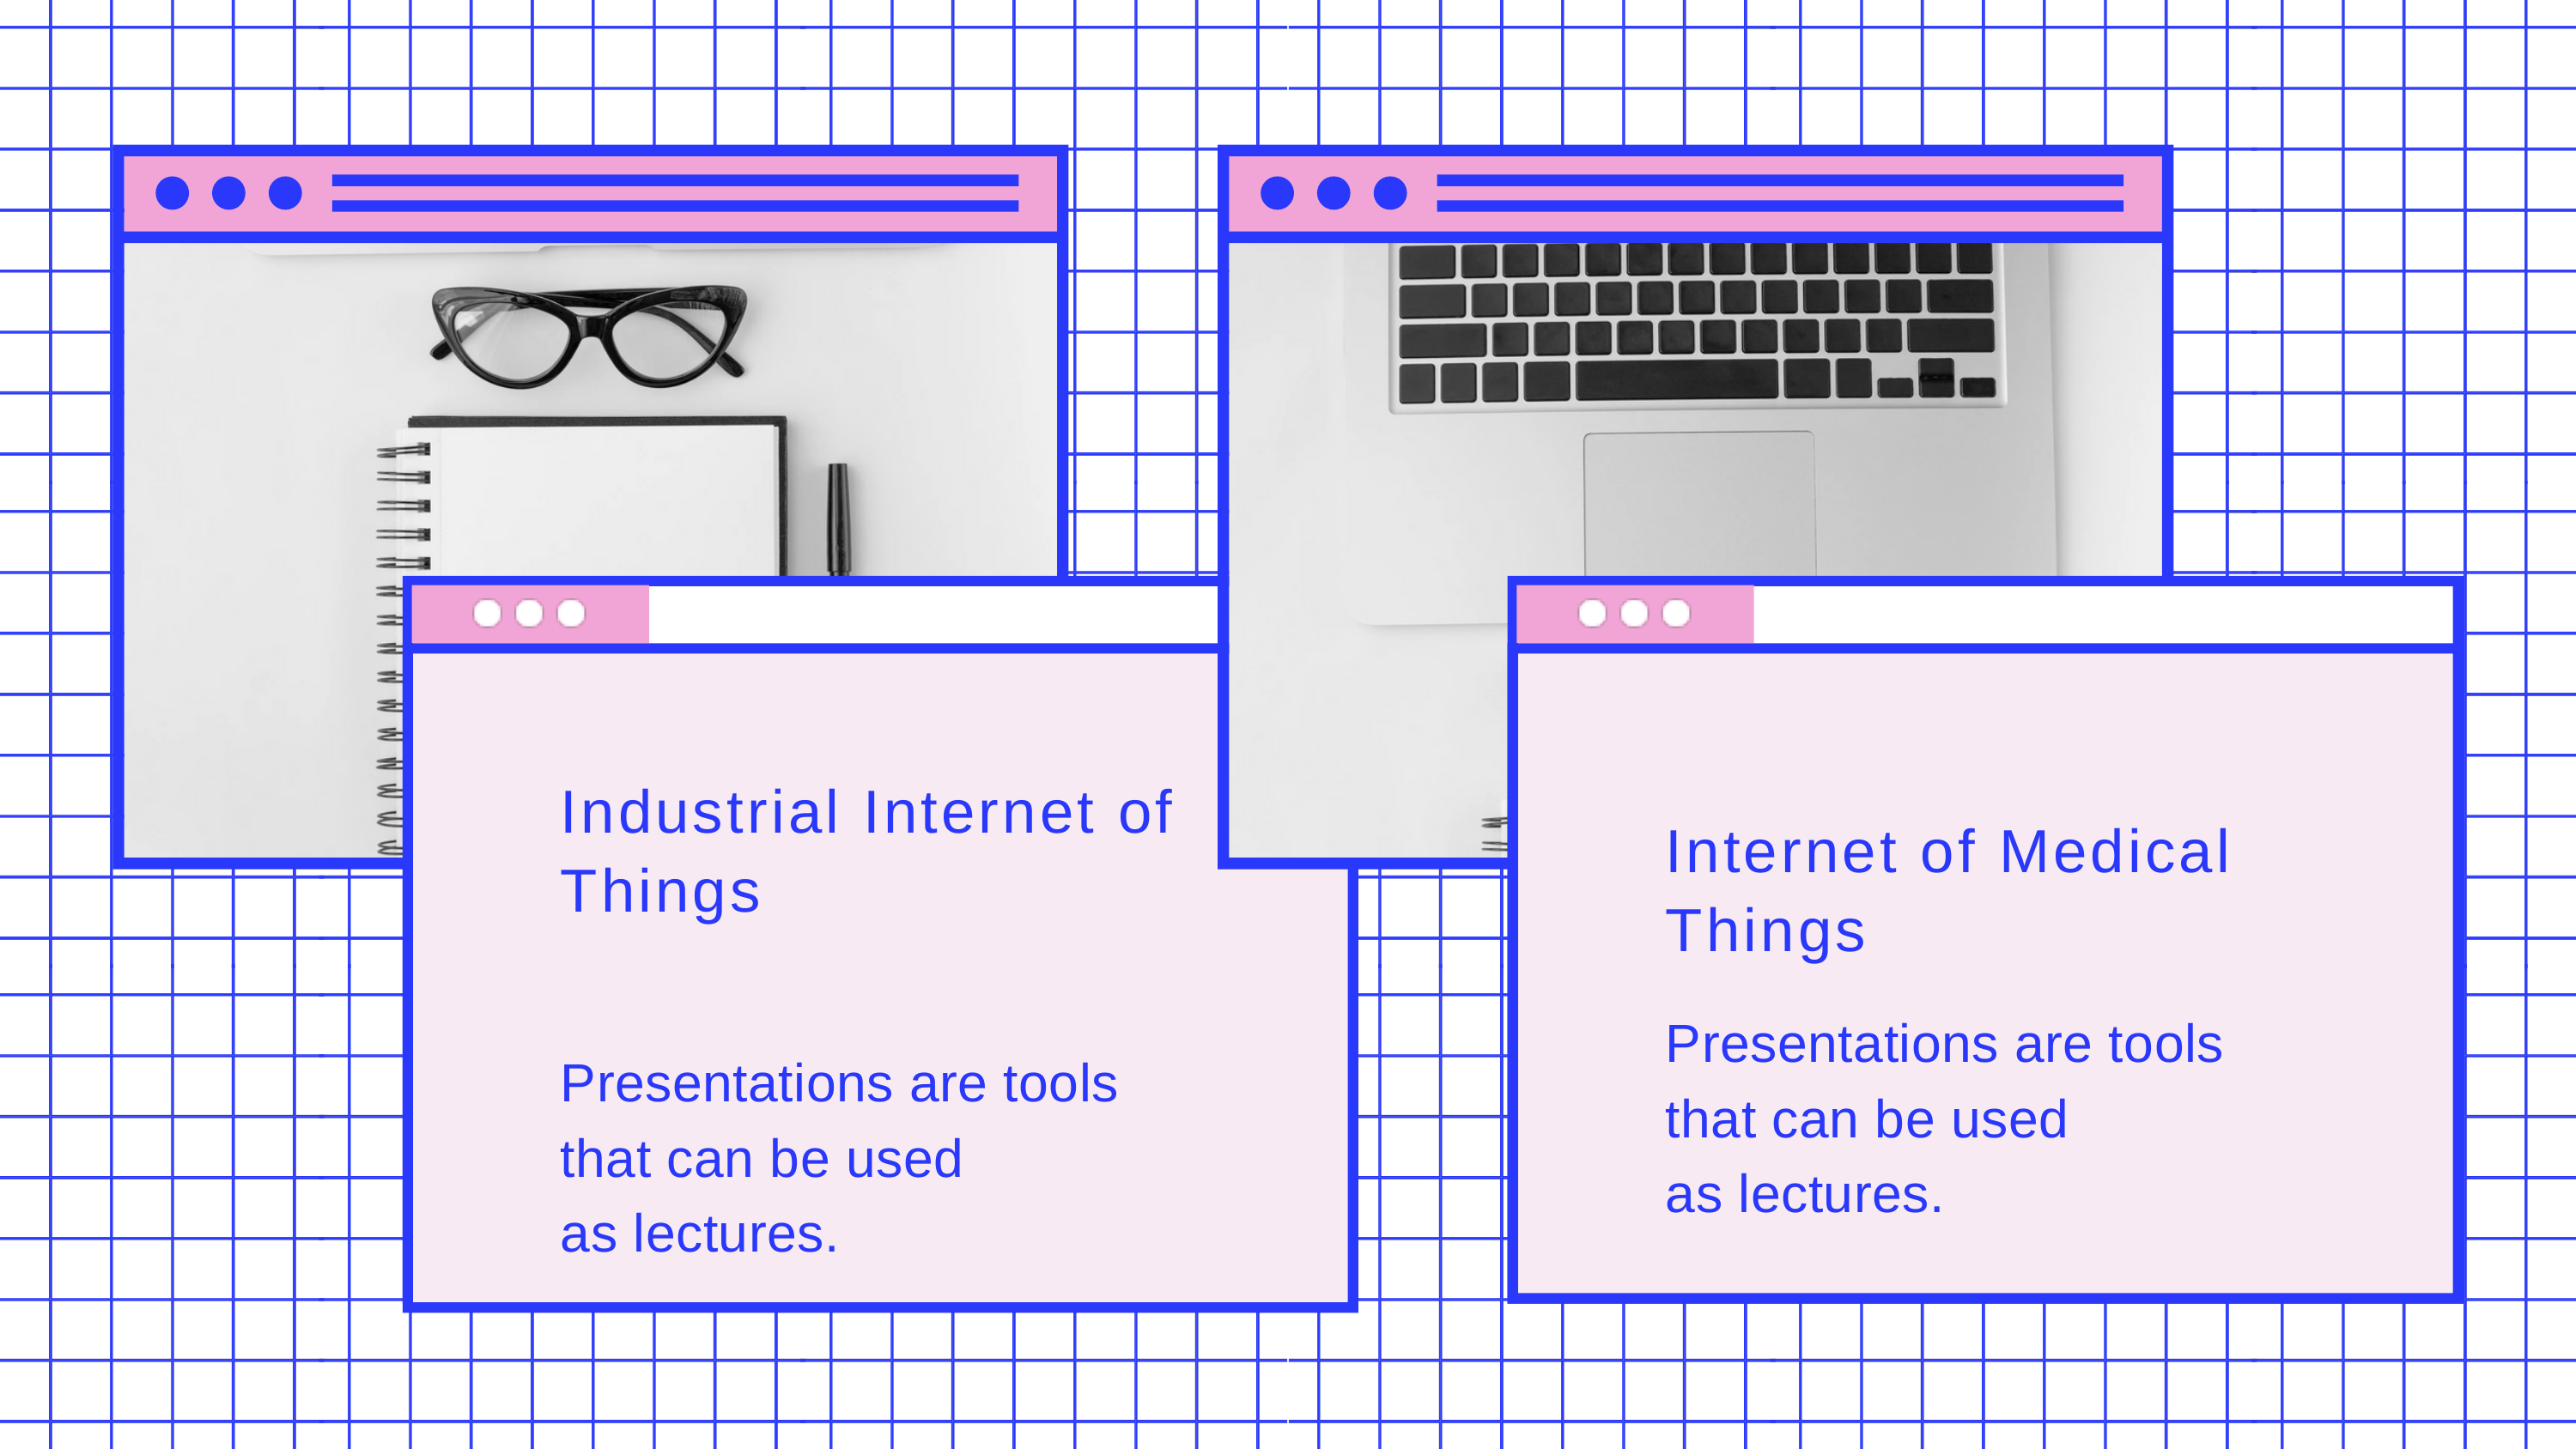

Industrial Internet of Things
Presentations are tools that can be used as lectures.
Internet of Medical Things
Presentations are tools that can be used as lectures.